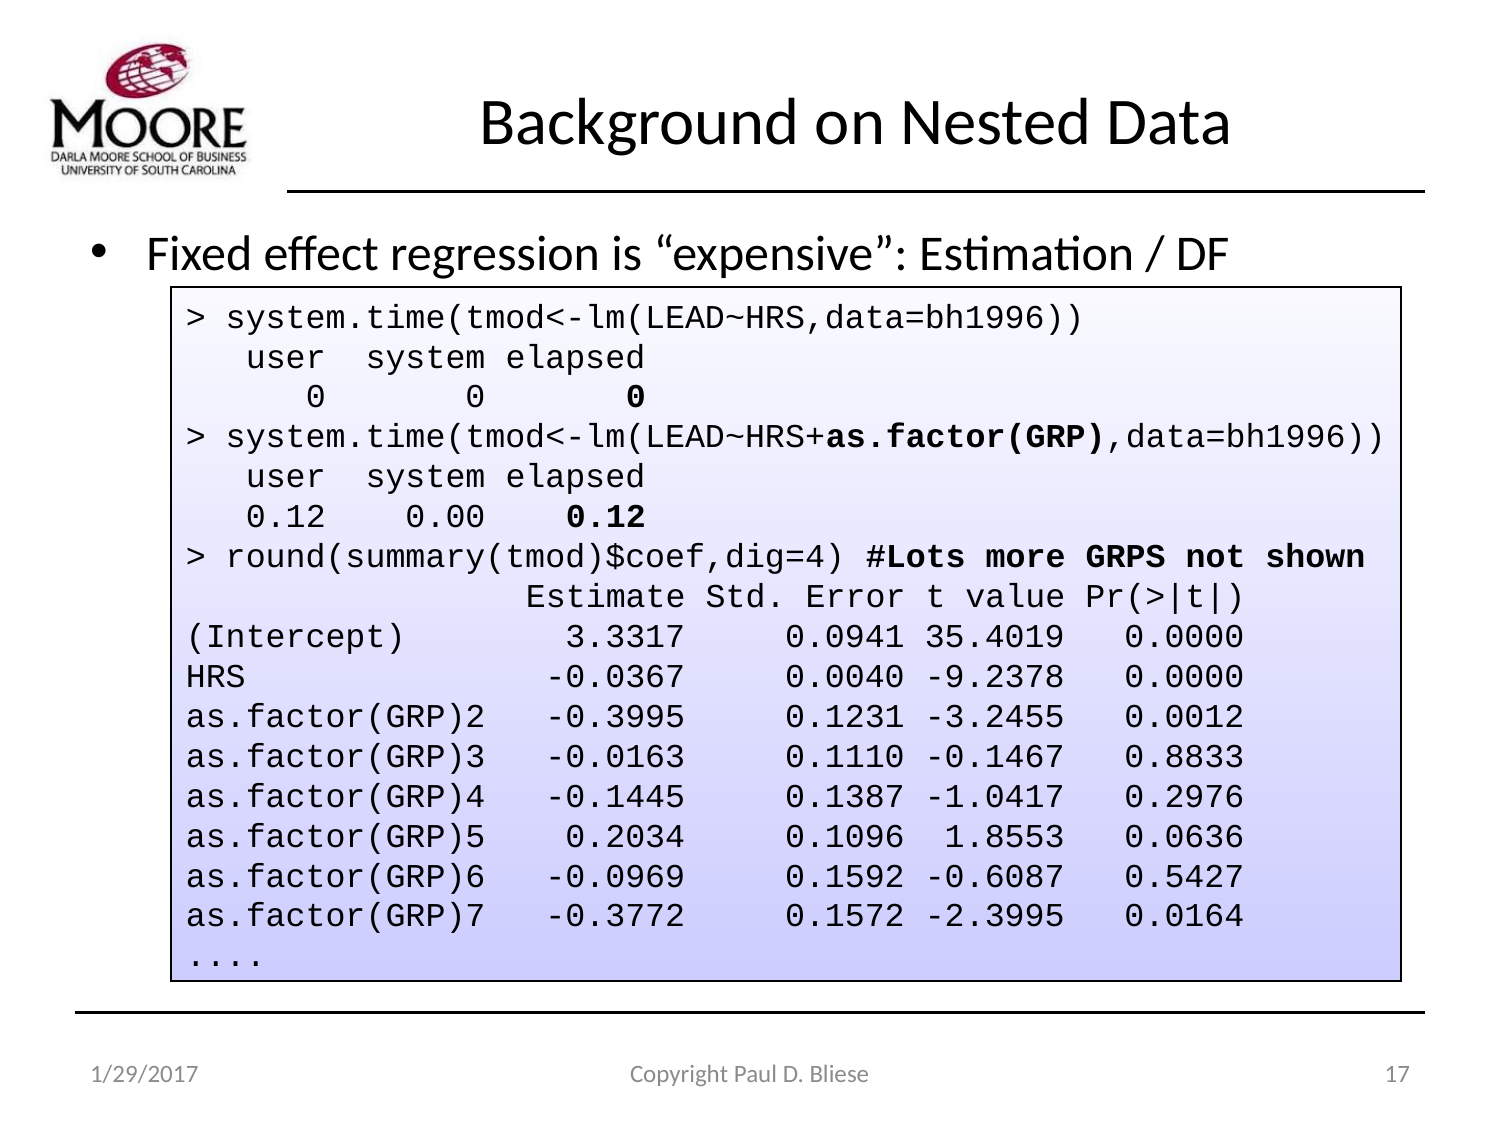

# Background on Nested Data
Fixed effect regression is “expensive”: Estimation / DF

> system.time(tmod<-lm(LEAD~HRS,data=bh1996))
   user  system elapsed
      0       0       0
> system.time(tmod<-lm(LEAD~HRS+as.factor(GRP),data=bh1996))
   user  system elapsed
   0.12    0.00    0.12
> round(summary(tmod)$coef,dig=4) #Lots more GRPS not shown
                 Estimate Std. Error t value Pr(>|t|)
(Intercept)        3.3317     0.0941 35.4019   0.0000
HRS               -0.0367     0.0040 -9.2378   0.0000
as.factor(GRP)2   -0.3995     0.1231 -3.2455   0.0012
as.factor(GRP)3   -0.0163     0.1110 -0.1467   0.8833
as.factor(GRP)4   -0.1445     0.1387 -1.0417   0.2976
as.factor(GRP)5    0.2034     0.1096  1.8553   0.0636
as.factor(GRP)6   -0.0969     0.1592 -0.6087   0.5427
as.factor(GRP)7   -0.3772     0.1572 -2.3995   0.0164
....
1/29/2017
Copyright Paul D. Bliese
17